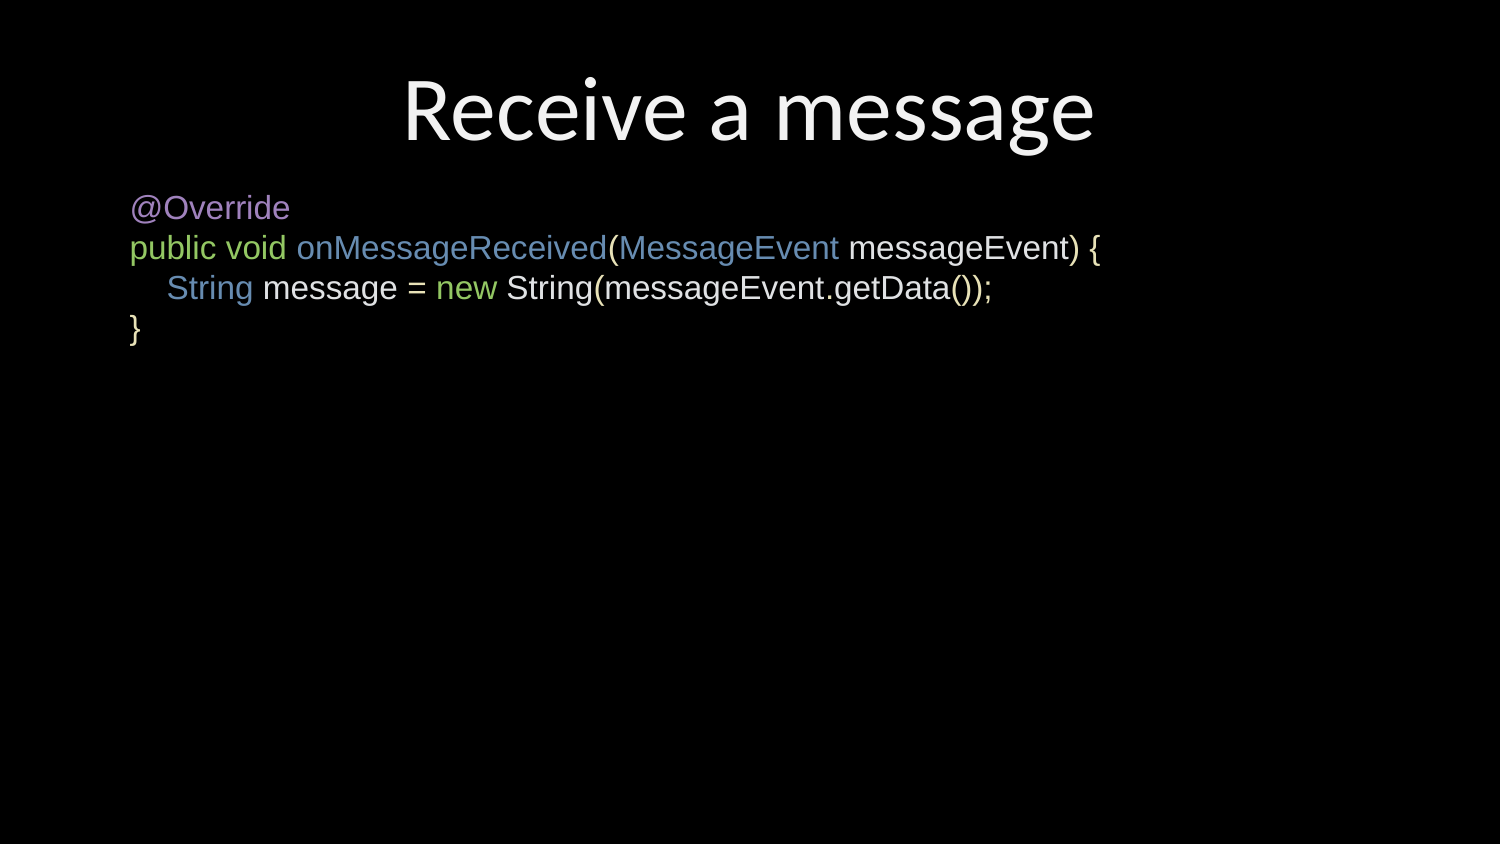

# Receive a message
@Override
public void onMessageReceived(MessageEvent messageEvent) {
    String message = new String(messageEvent.getData());
}